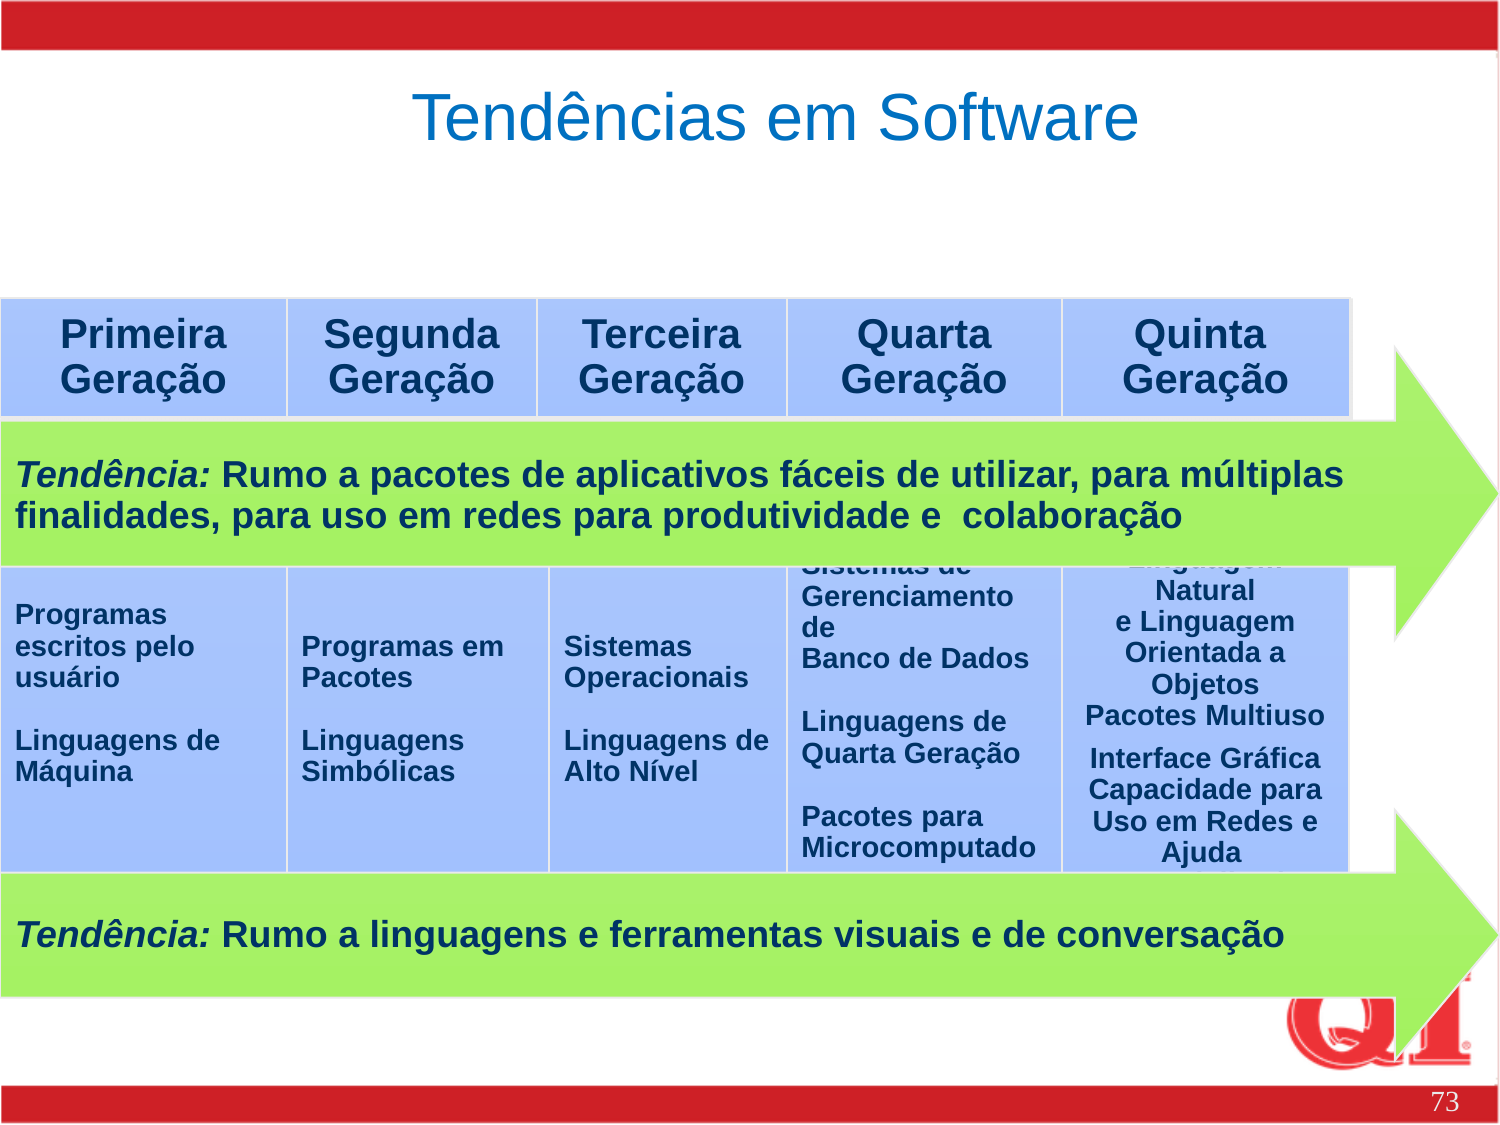

Tendências em Software
Primeira
Geração
Segunda
Geração
Terceira
Geração
Quarta
Geração
Quinta
Geração

Tendência: Rumo a pacotes de aplicativos fáceis de utilizar, para múltiplas
finalidades, para uso em redes para produtividade e  colaboração

Programas
escritos pelo
usuário

Linguagens de
Máquina

Programas em
Pacotes

Linguagens
Simbólicas
Sistemas
Operacionais

Linguagens de
Alto Nível
Sistemas de
Gerenciamento de
Banco de Dados

Linguagens de
Quarta Geração

Pacotes para
Microcomputador
Linguagem Natural
e Linguagem
Orientada a Objetos
Pacotes Multiuso

Interface Gráfica
Capacidade para
Uso em Redes e
Ajuda
Especializada
Tendência: Rumo a linguagens e ferramentas visuais e de conversação
73